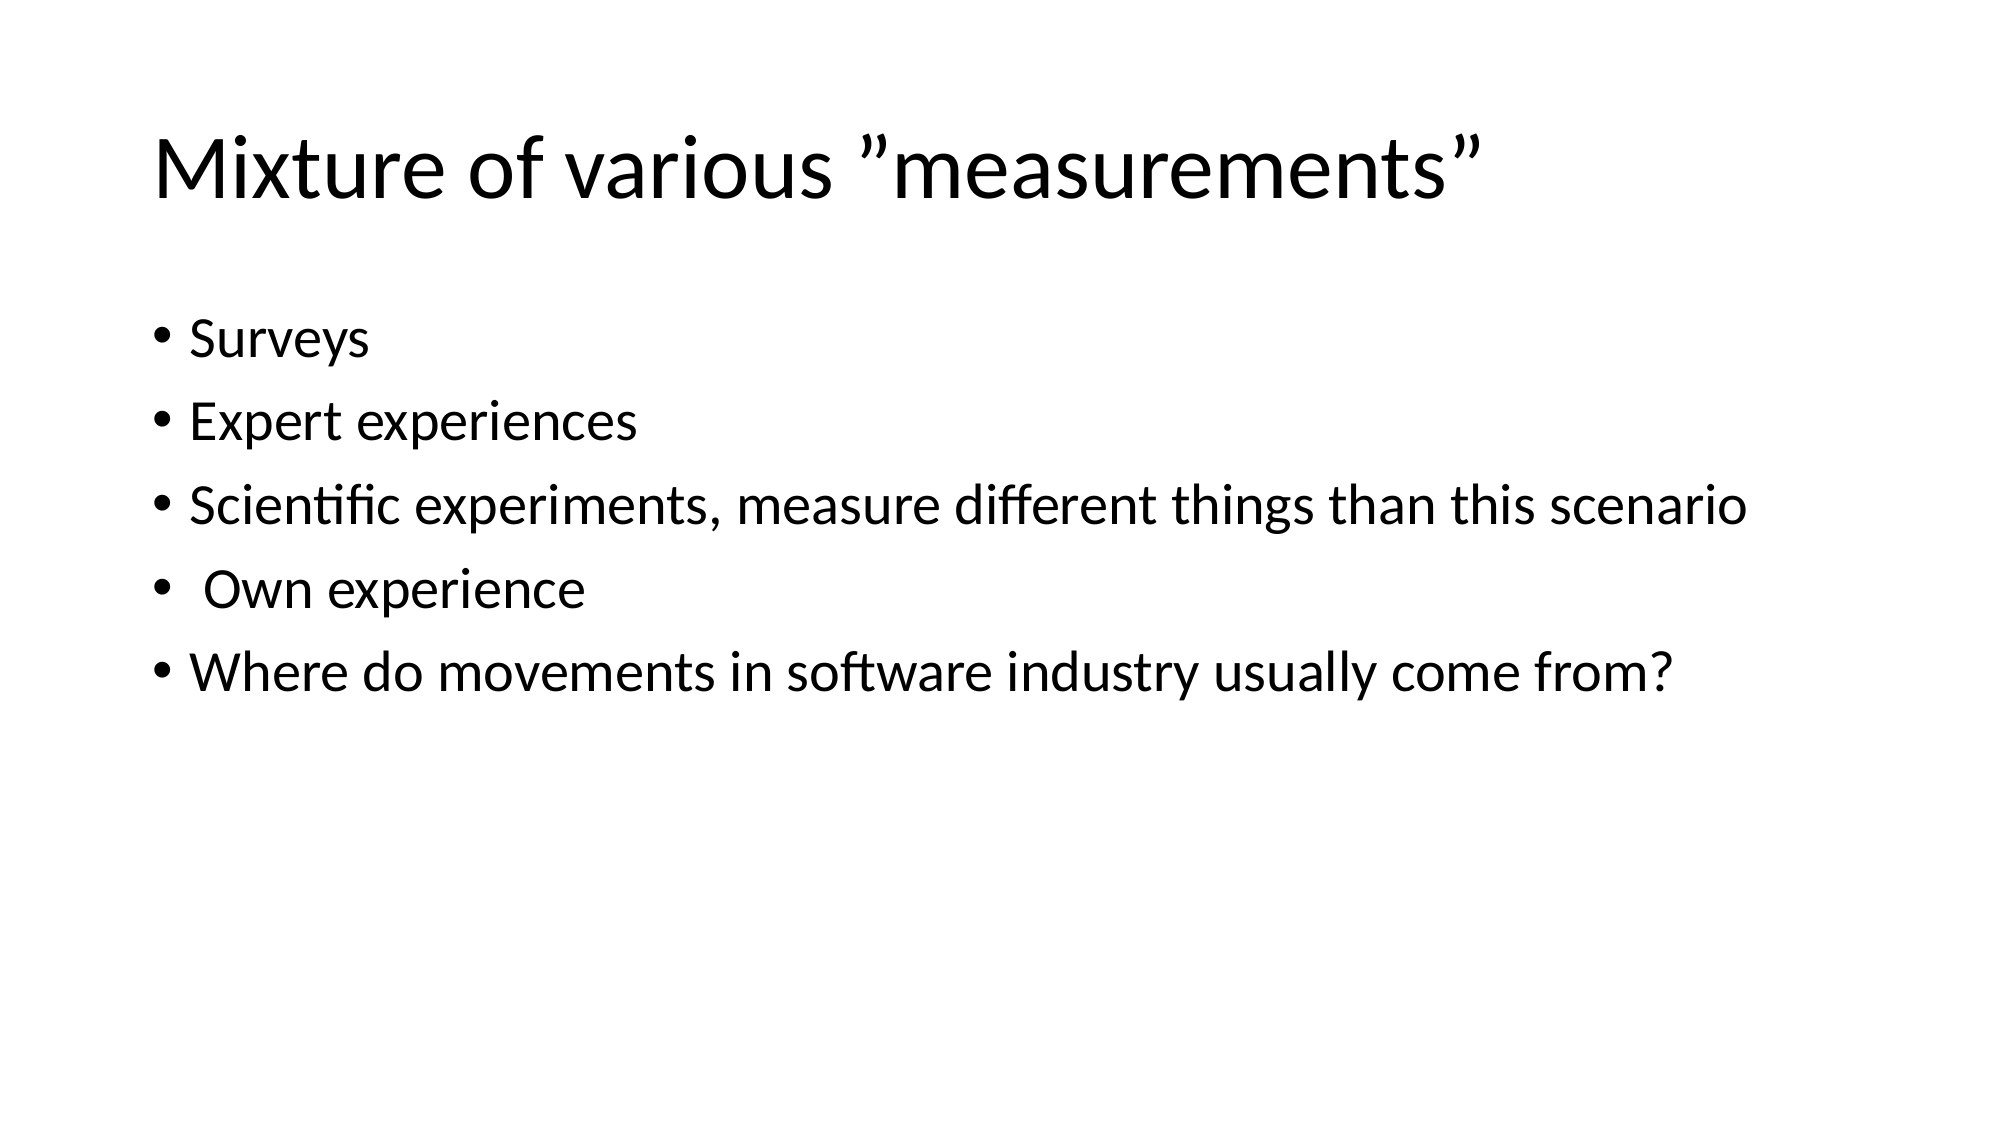

# Mixture of various ”measurements”
Surveys
Expert experiences
Scientific experiments, measure different things than this scenario
 Own experience
Where do movements in software industry usually come from?